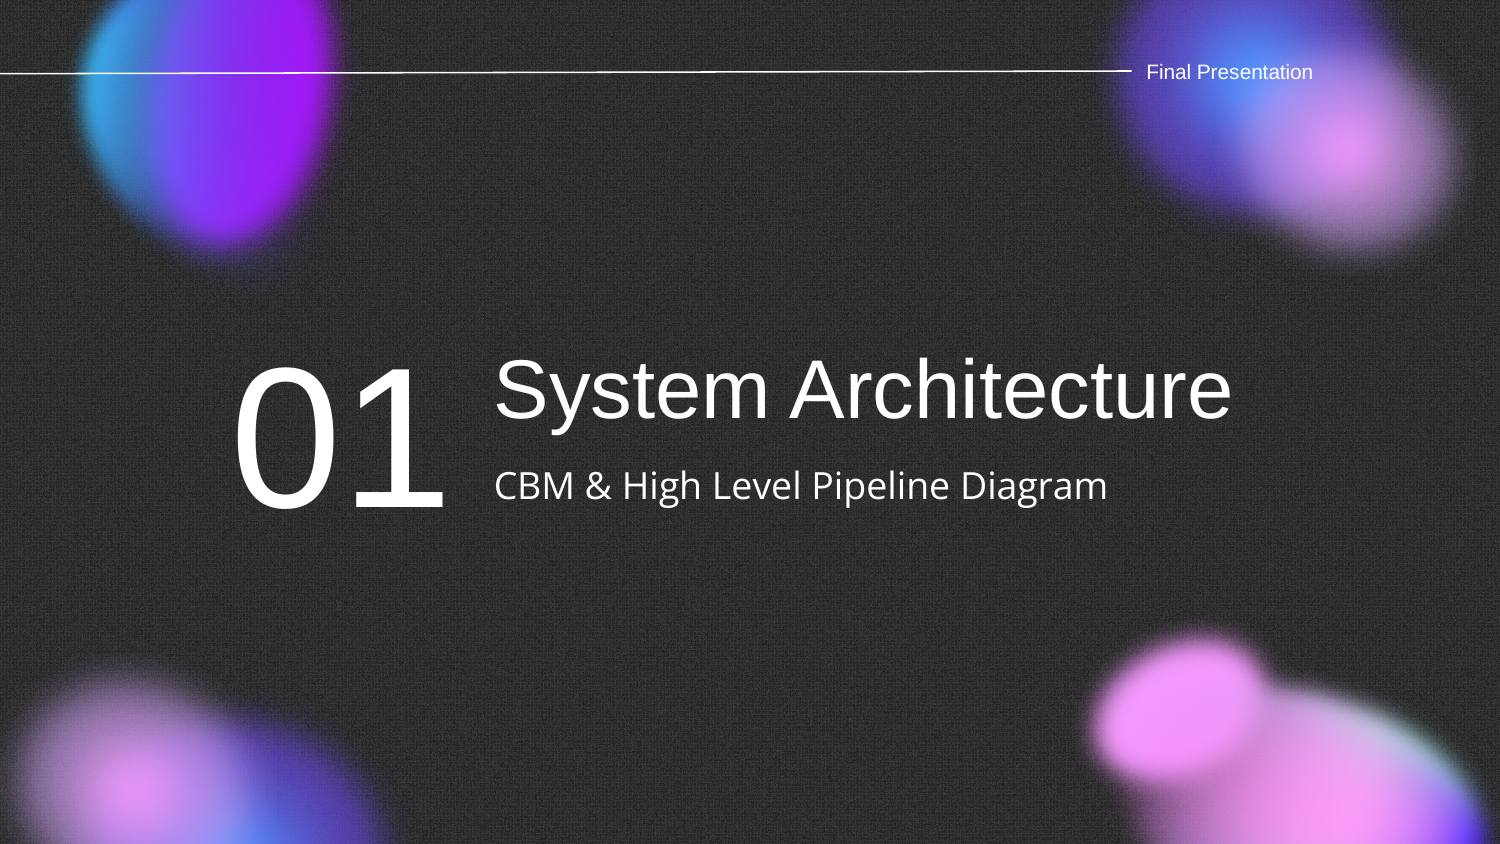

Final Presentation
01
# System Architecture
CBM & High Level Pipeline Diagram